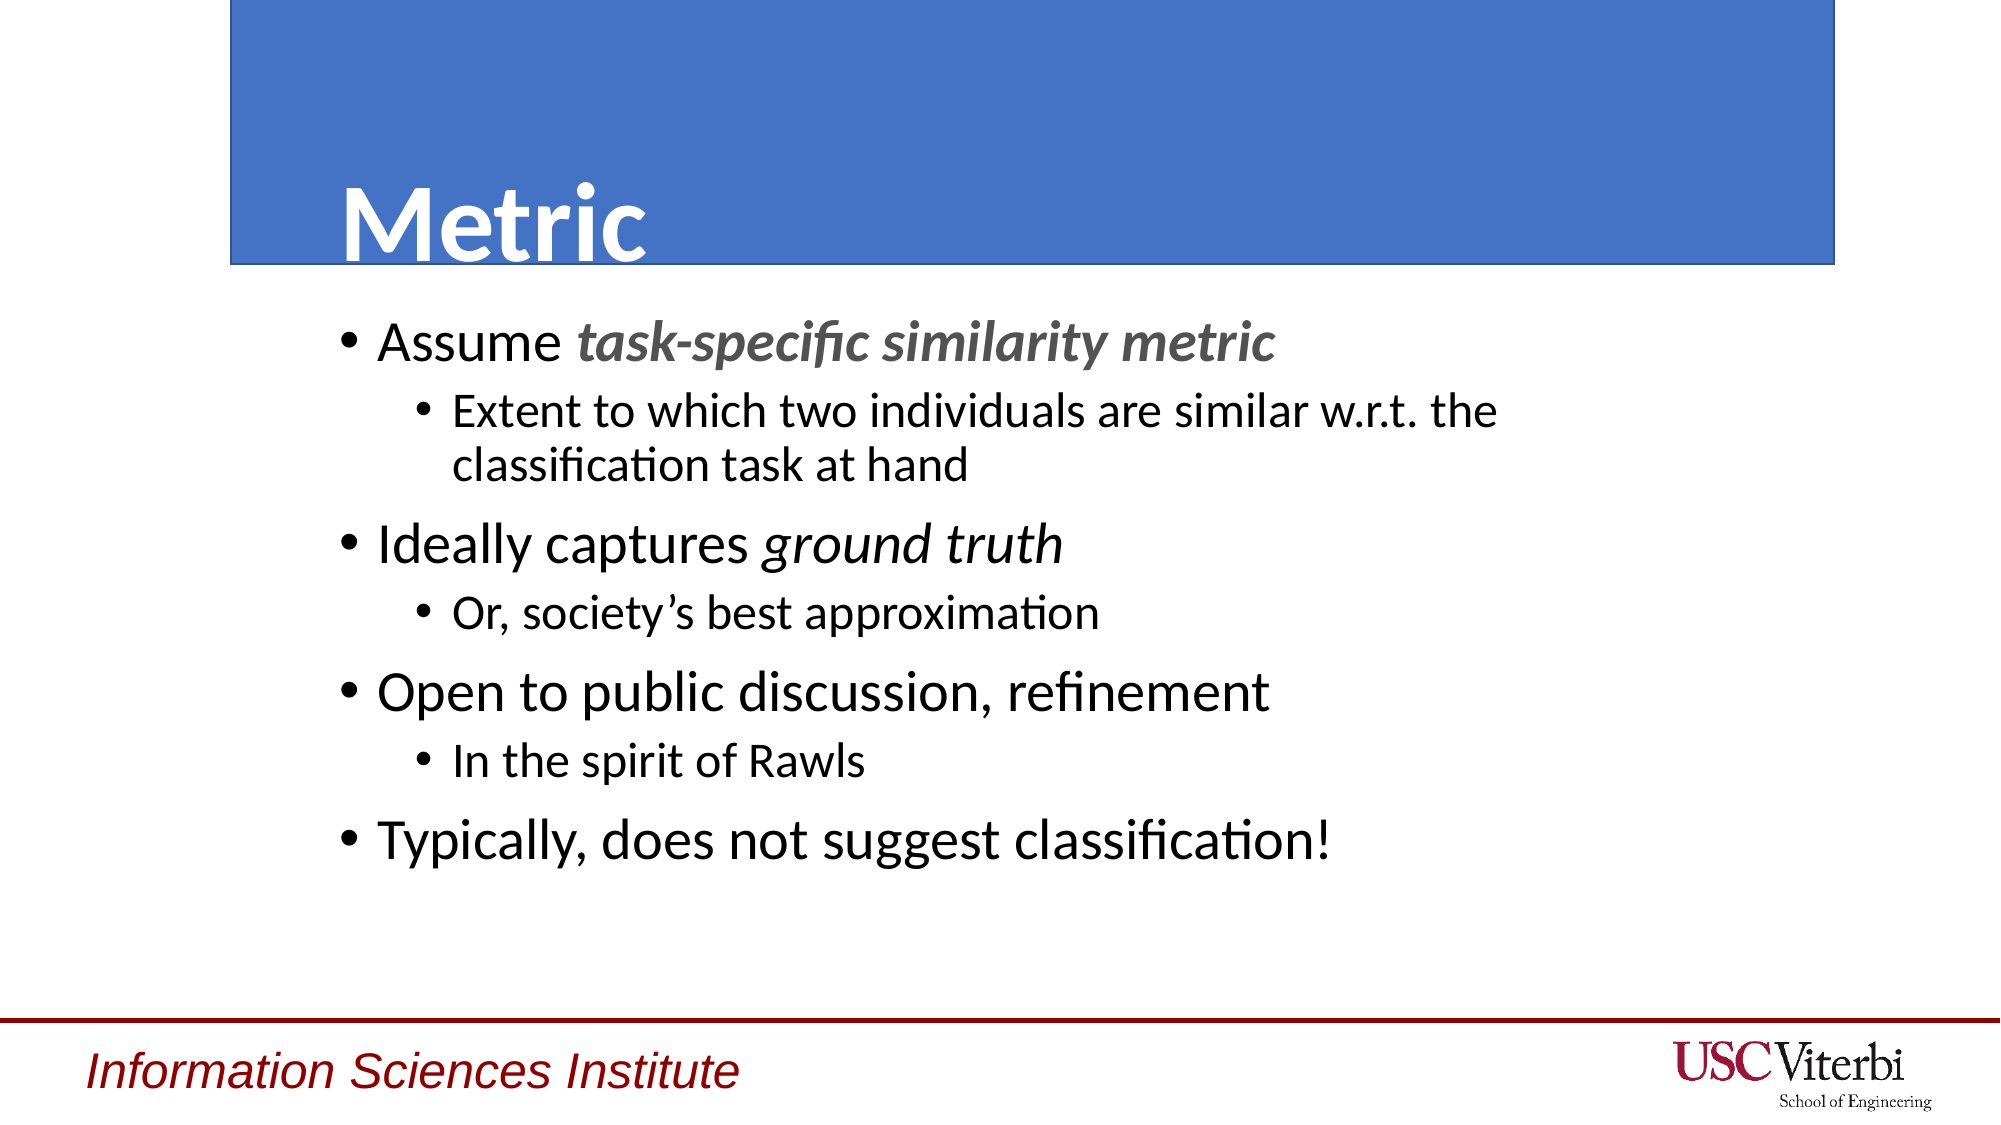

# Metric
Assume task-specific similarity metric
Extent to which two individuals are similar w.r.t. the classification task at hand
Ideally captures ground truth
Or, society’s best approximation
Open to public discussion, refinement
In the spirit of Rawls
Typically, does not suggest classification!